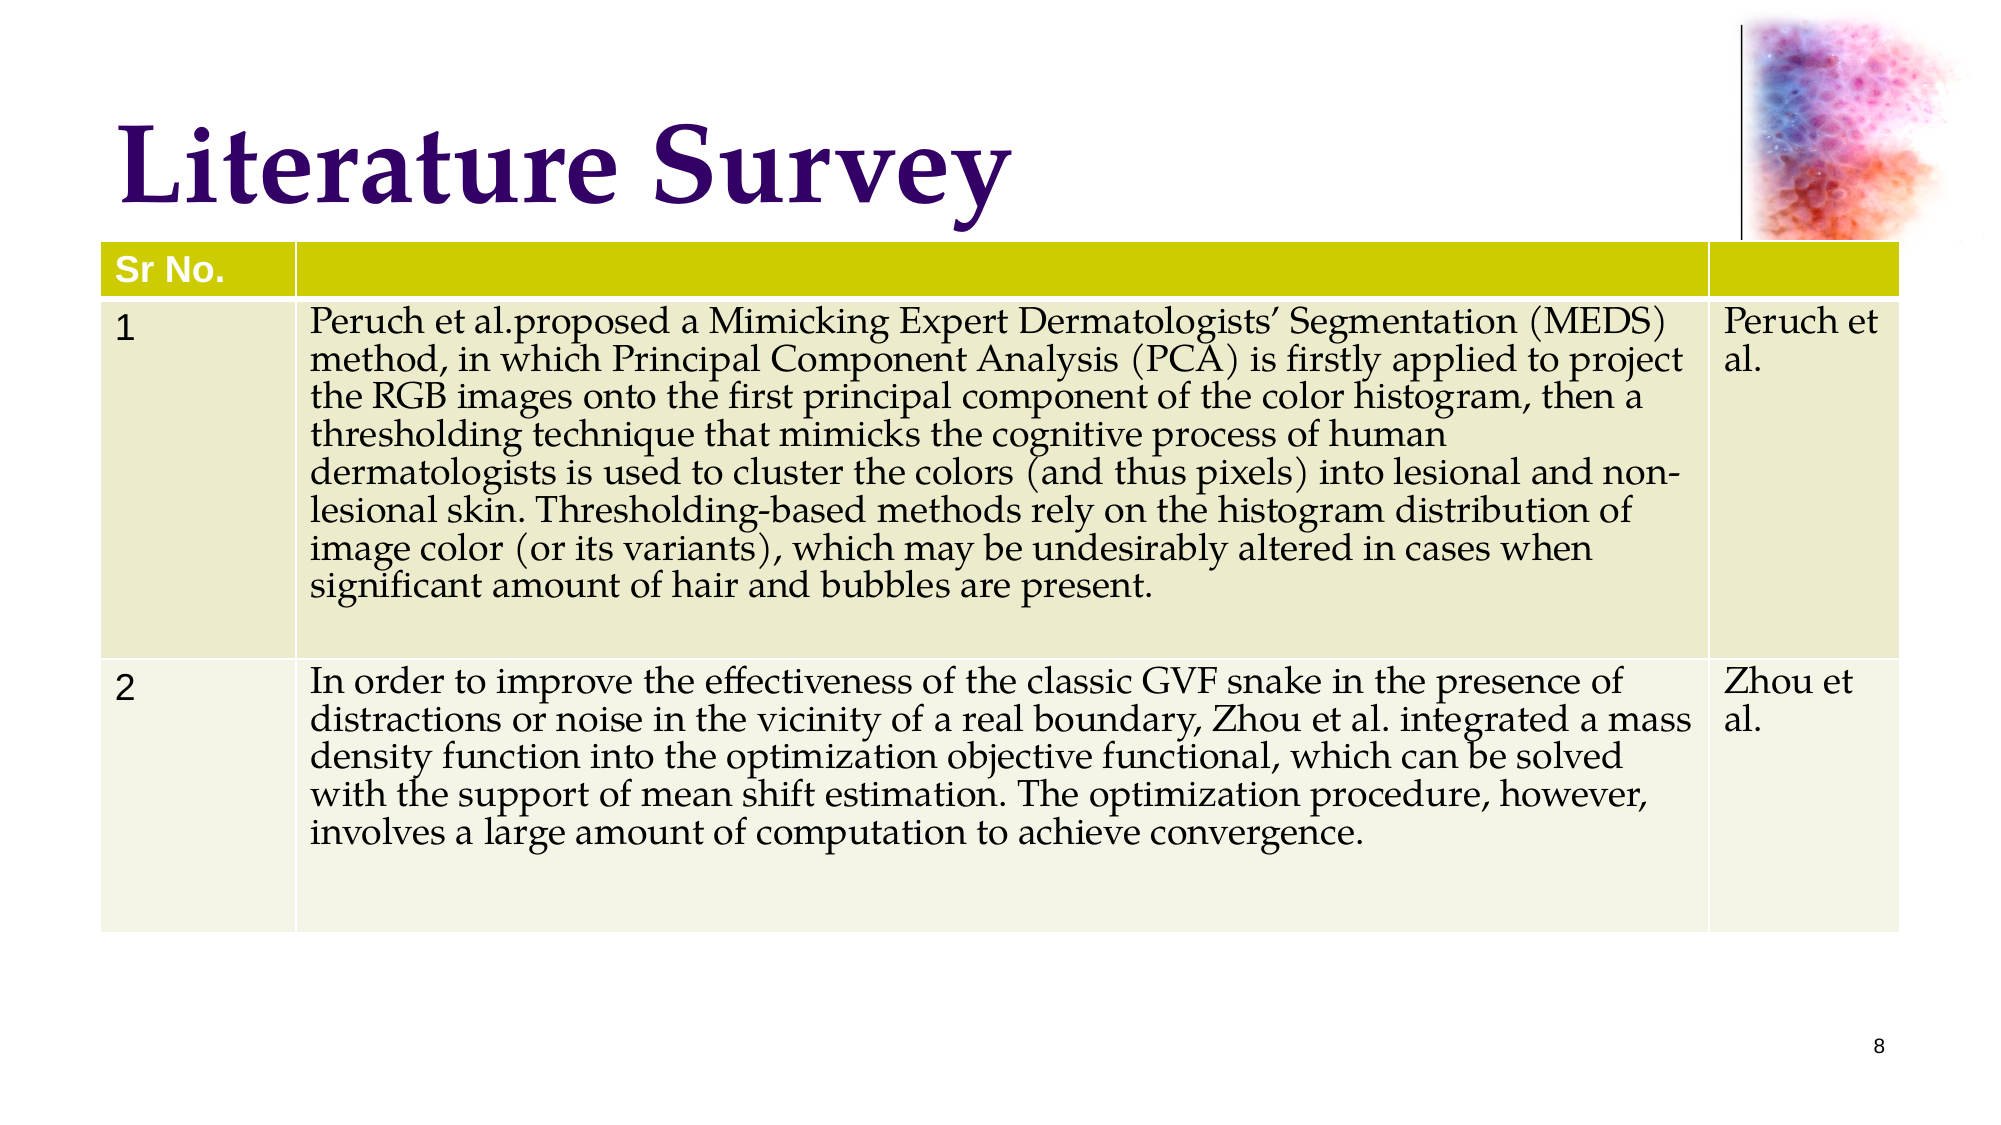

# Literature Survey
| Sr No. |  |  |
| --- | --- | --- |
| 1 | Peruch et al.proposed a Mimicking Expert Dermatologists’ Segmentation (MEDS) method, in which Principal Component Analysis (PCA) is firstly applied to project the RGB images onto the first principal component of the color histogram, then a thresholding technique that mimicks the cognitive process of human dermatologists is used to cluster the colors (and thus pixels) into lesional and non-lesional skin. Thresholding-based methods rely on the histogram distribution of image color (or its variants), which may be undesirably altered in cases when significant amount of hair and bubbles are present. | Peruch et al. |
| 2 | In order to improve the effectiveness of the classic GVF snake in the presence of distractions or noise in the vicinity of a real boundary, Zhou et al. integrated a mass density function into the optimization objective functional, which can be solved with the support of mean shift estimation. The optimization procedure, however, involves a large amount of computation to achieve convergence. | Zhou et al. |
8